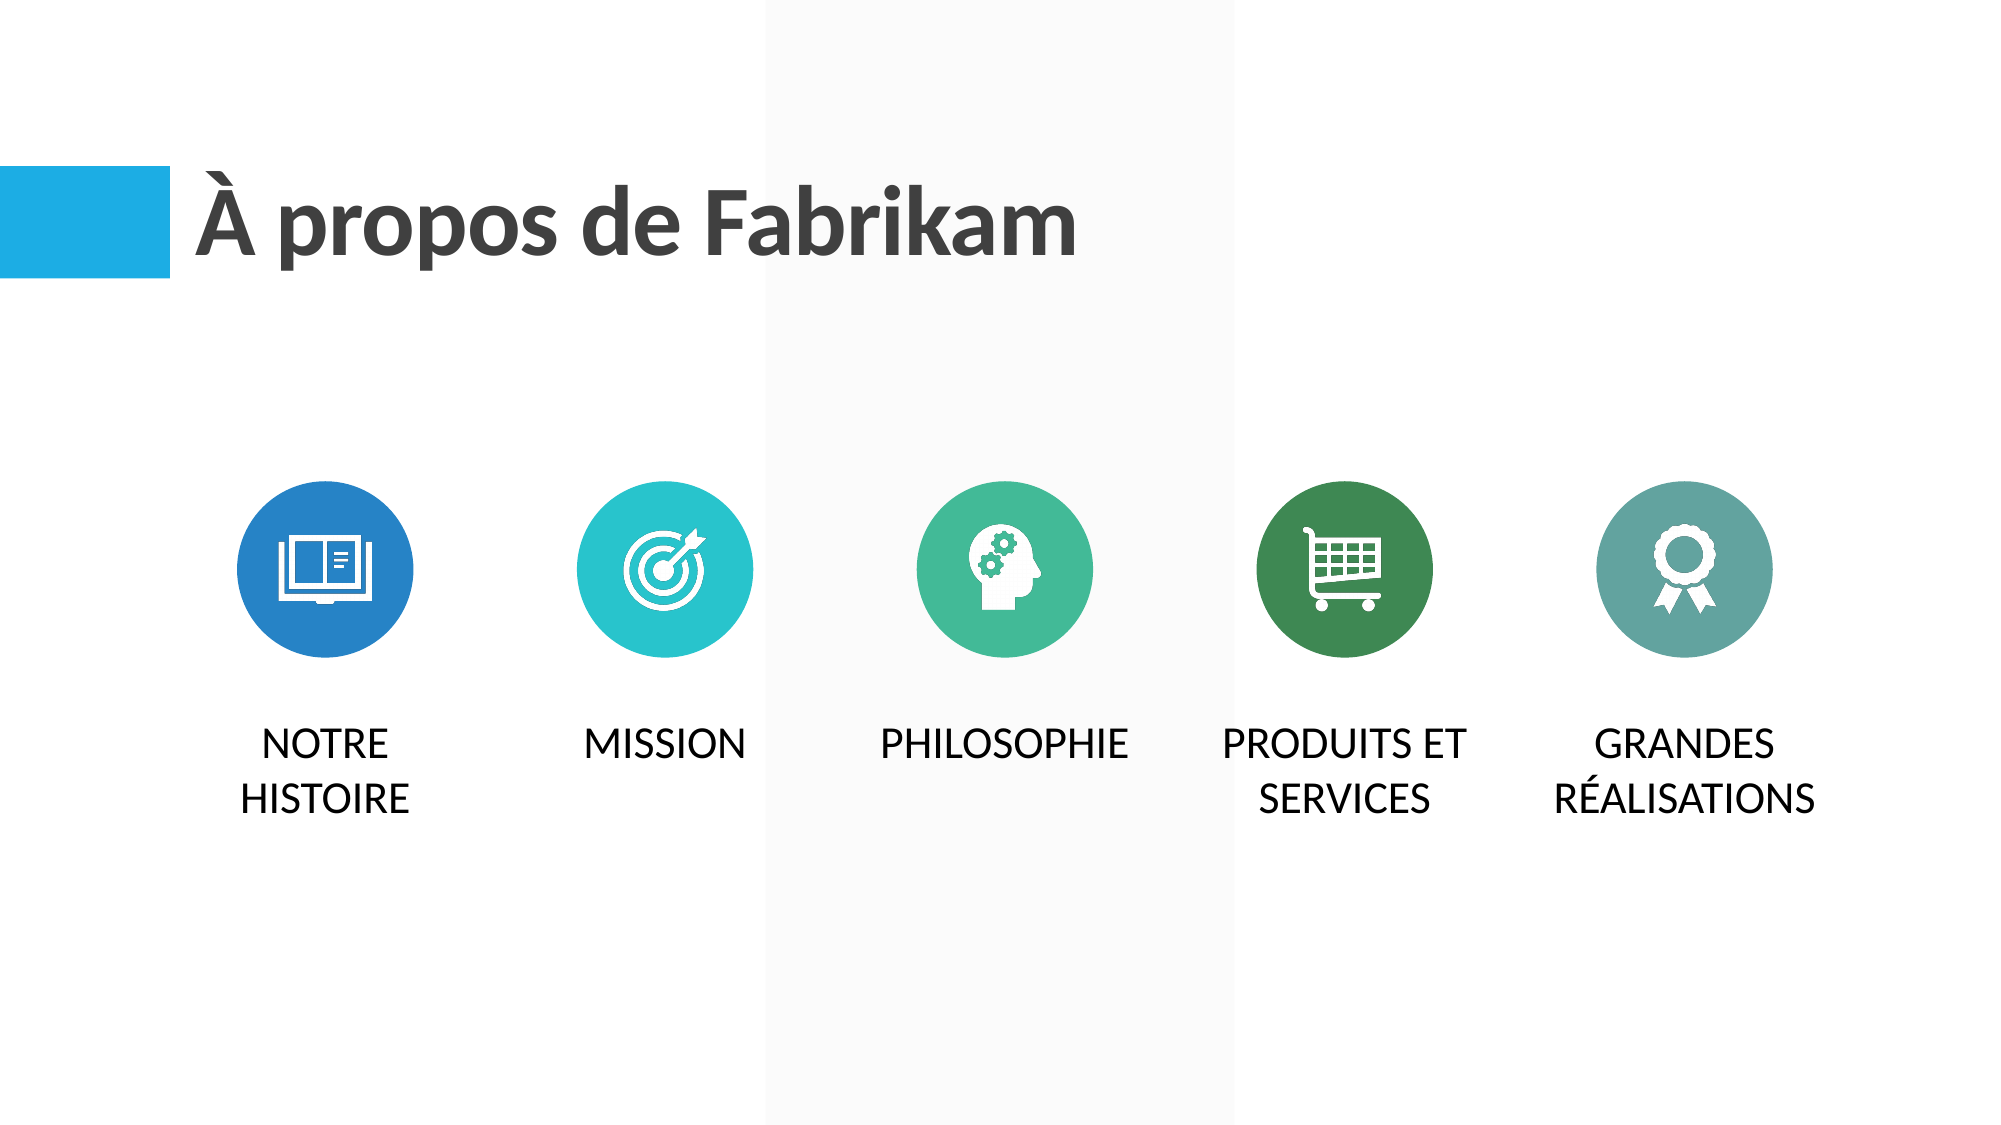

# À propos de Fabrikam
Notre histoire
Mission
Philosophie
Produits et services
Grandes réalisations